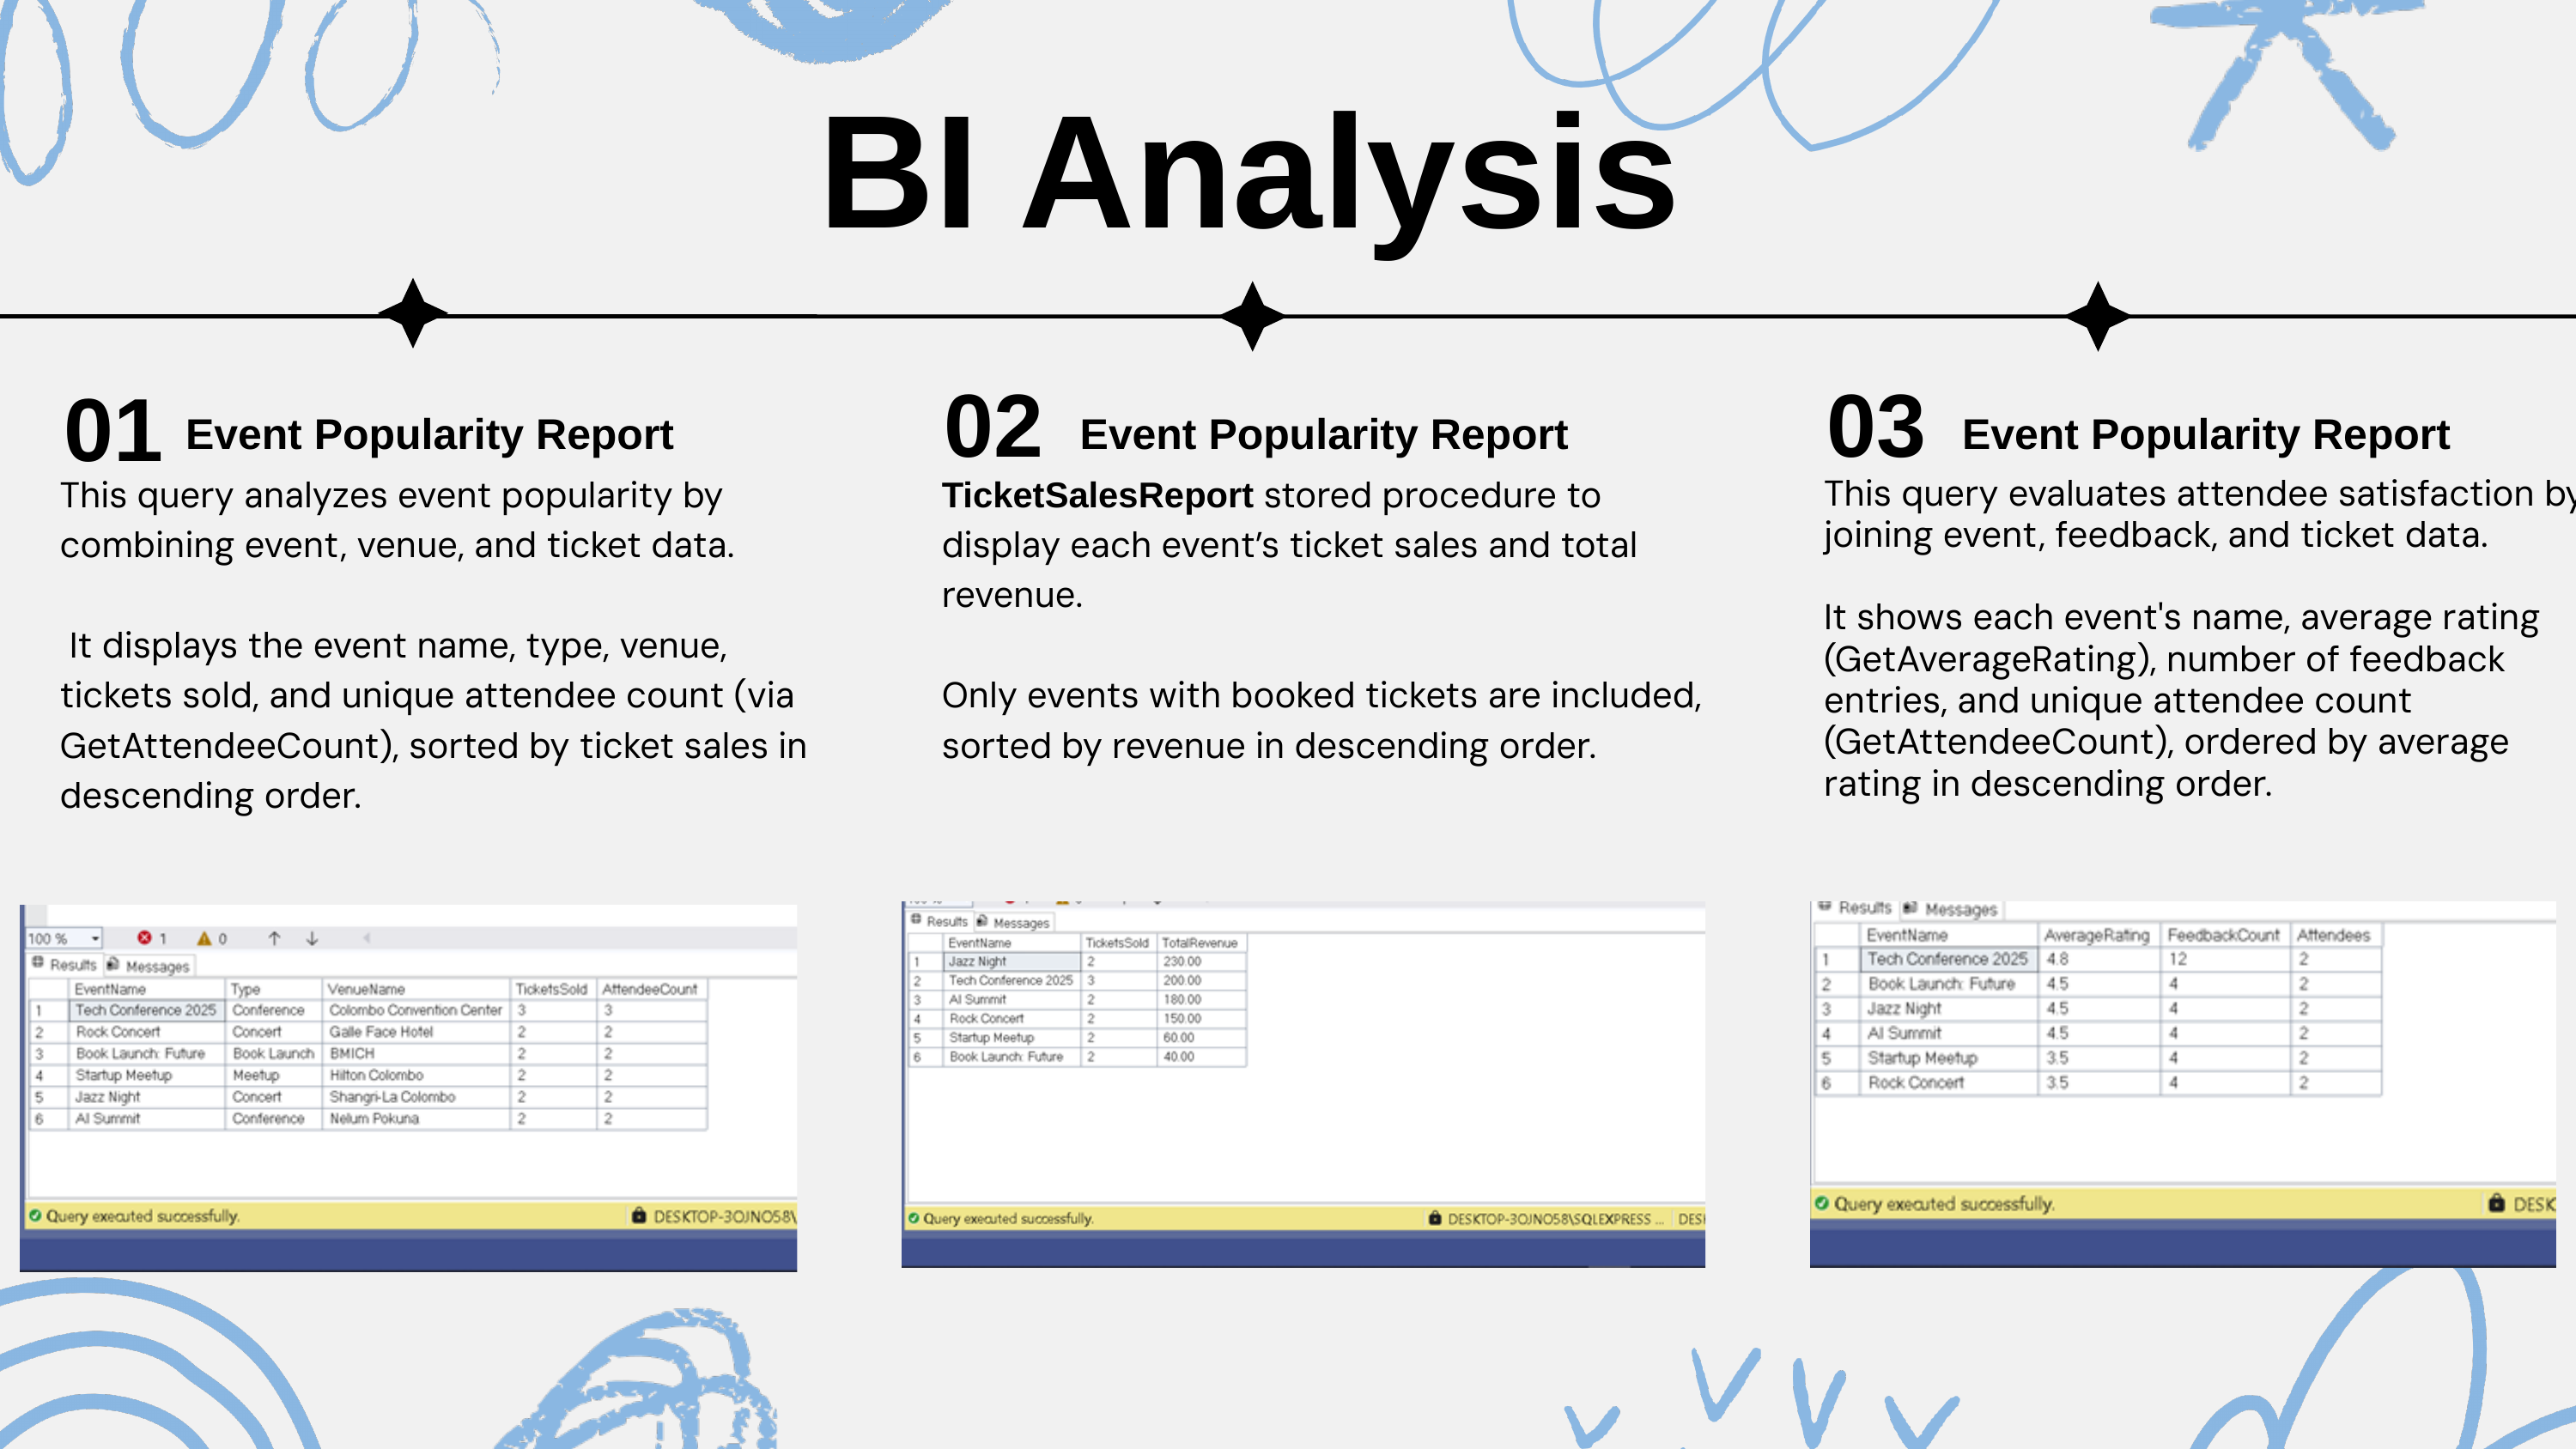

BI Analysis

02
03
01
Event Popularity Report
Event Popularity Report
Event Popularity Report
This query analyzes event popularity by combining event, venue, and ticket data.

 It displays the event name, type, venue, tickets sold, and unique attendee count (via GetAttendeeCount), sorted by ticket sales in descending order.
TicketSalesReport stored procedure to display each event’s ticket sales and total revenue.

Only events with booked tickets are included, sorted by revenue in descending order.
This query evaluates attendee satisfaction by joining event, feedback, and ticket data.

It shows each event's name, average rating (GetAverageRating), number of feedback entries, and unique attendee count (GetAttendeeCount), ordered by average rating in descending order.